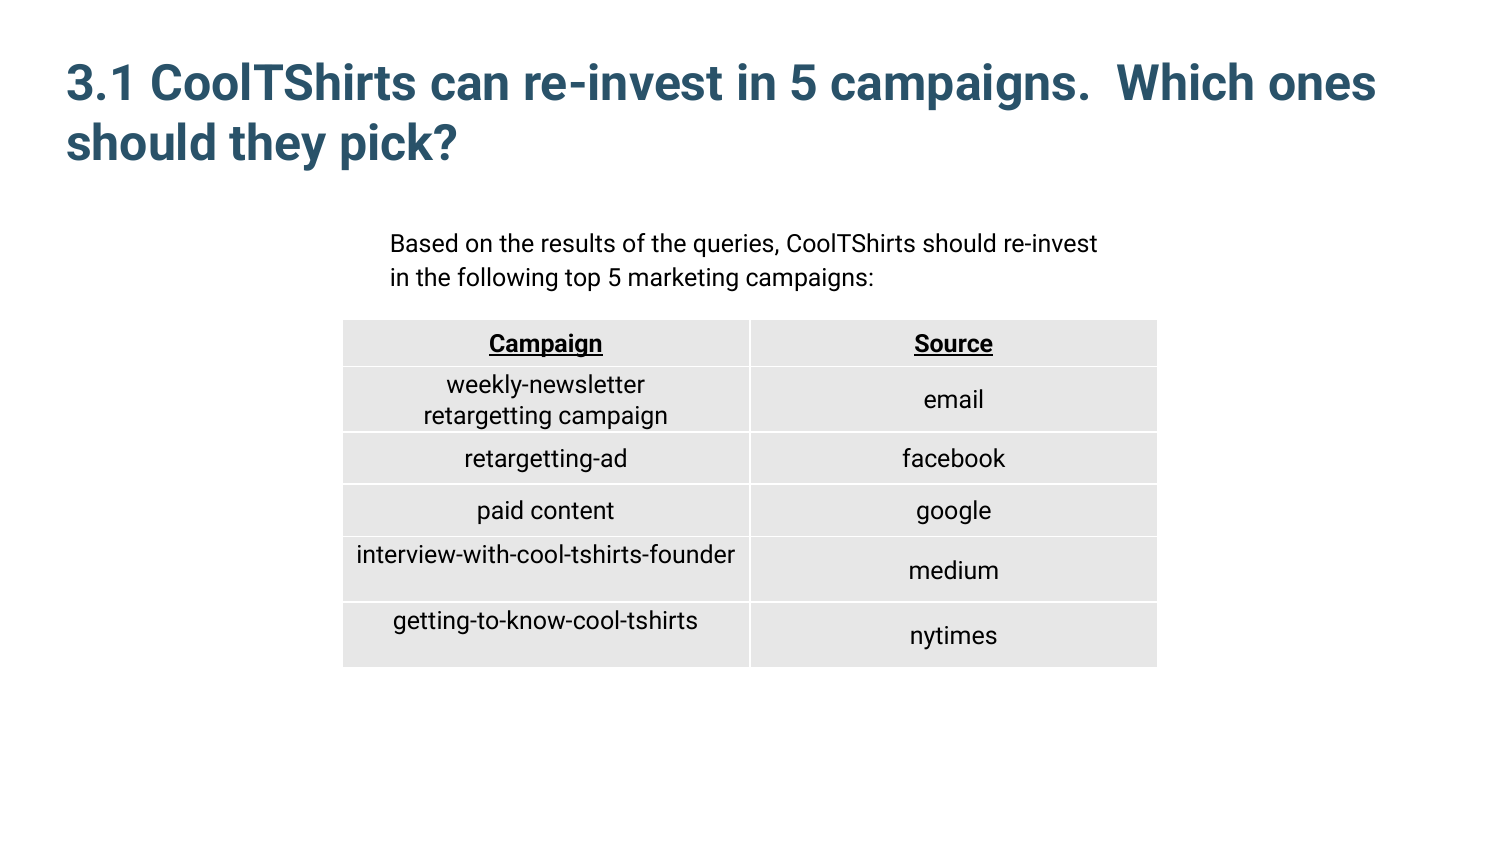

3.1 CoolTShirts can re-invest in 5 campaigns.  Which ones should they pick?
Based on the results of the queries, CoolTShirts should re-invest in the following top 5 marketing campaigns:
| Campaign | Source |
| --- | --- |
| weekly-newsletter retargetting campaign | email |
| retargetting-ad | facebook |
| paid content | google |
| interview-with-cool-tshirts-founder | medium |
| getting-to-know-cool-tshirts | nytimes |